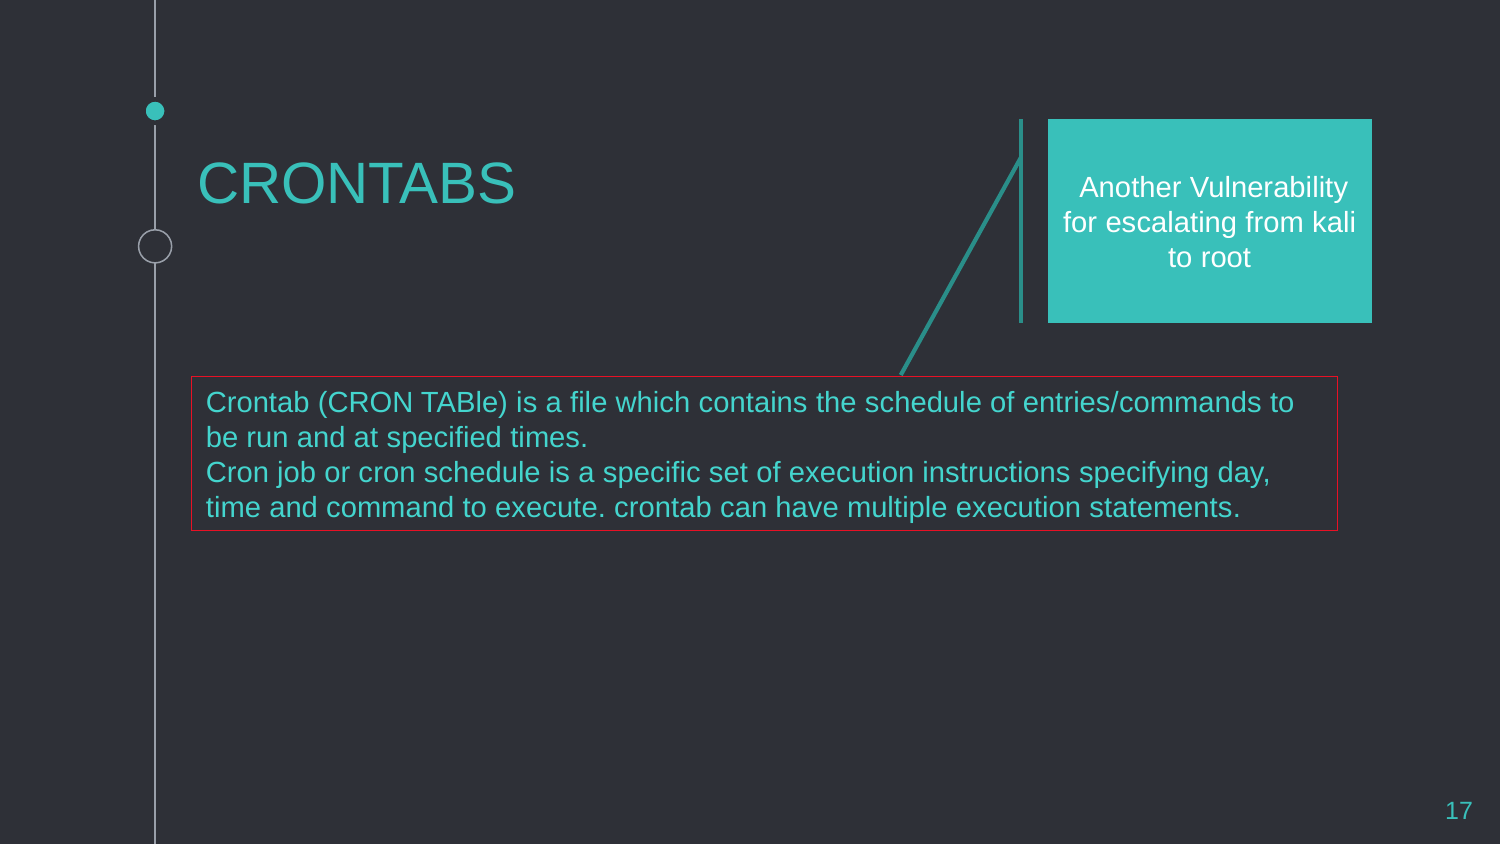

Another Vulnerability for escalating from kali to root
# CRONTABS
Crontab (CRON TABle) is a file which contains the schedule of entries/commands to be run and at specified times.
Cron job or cron schedule is a specific set of execution instructions specifying day, time and command to execute. crontab can have multiple execution statements.
17